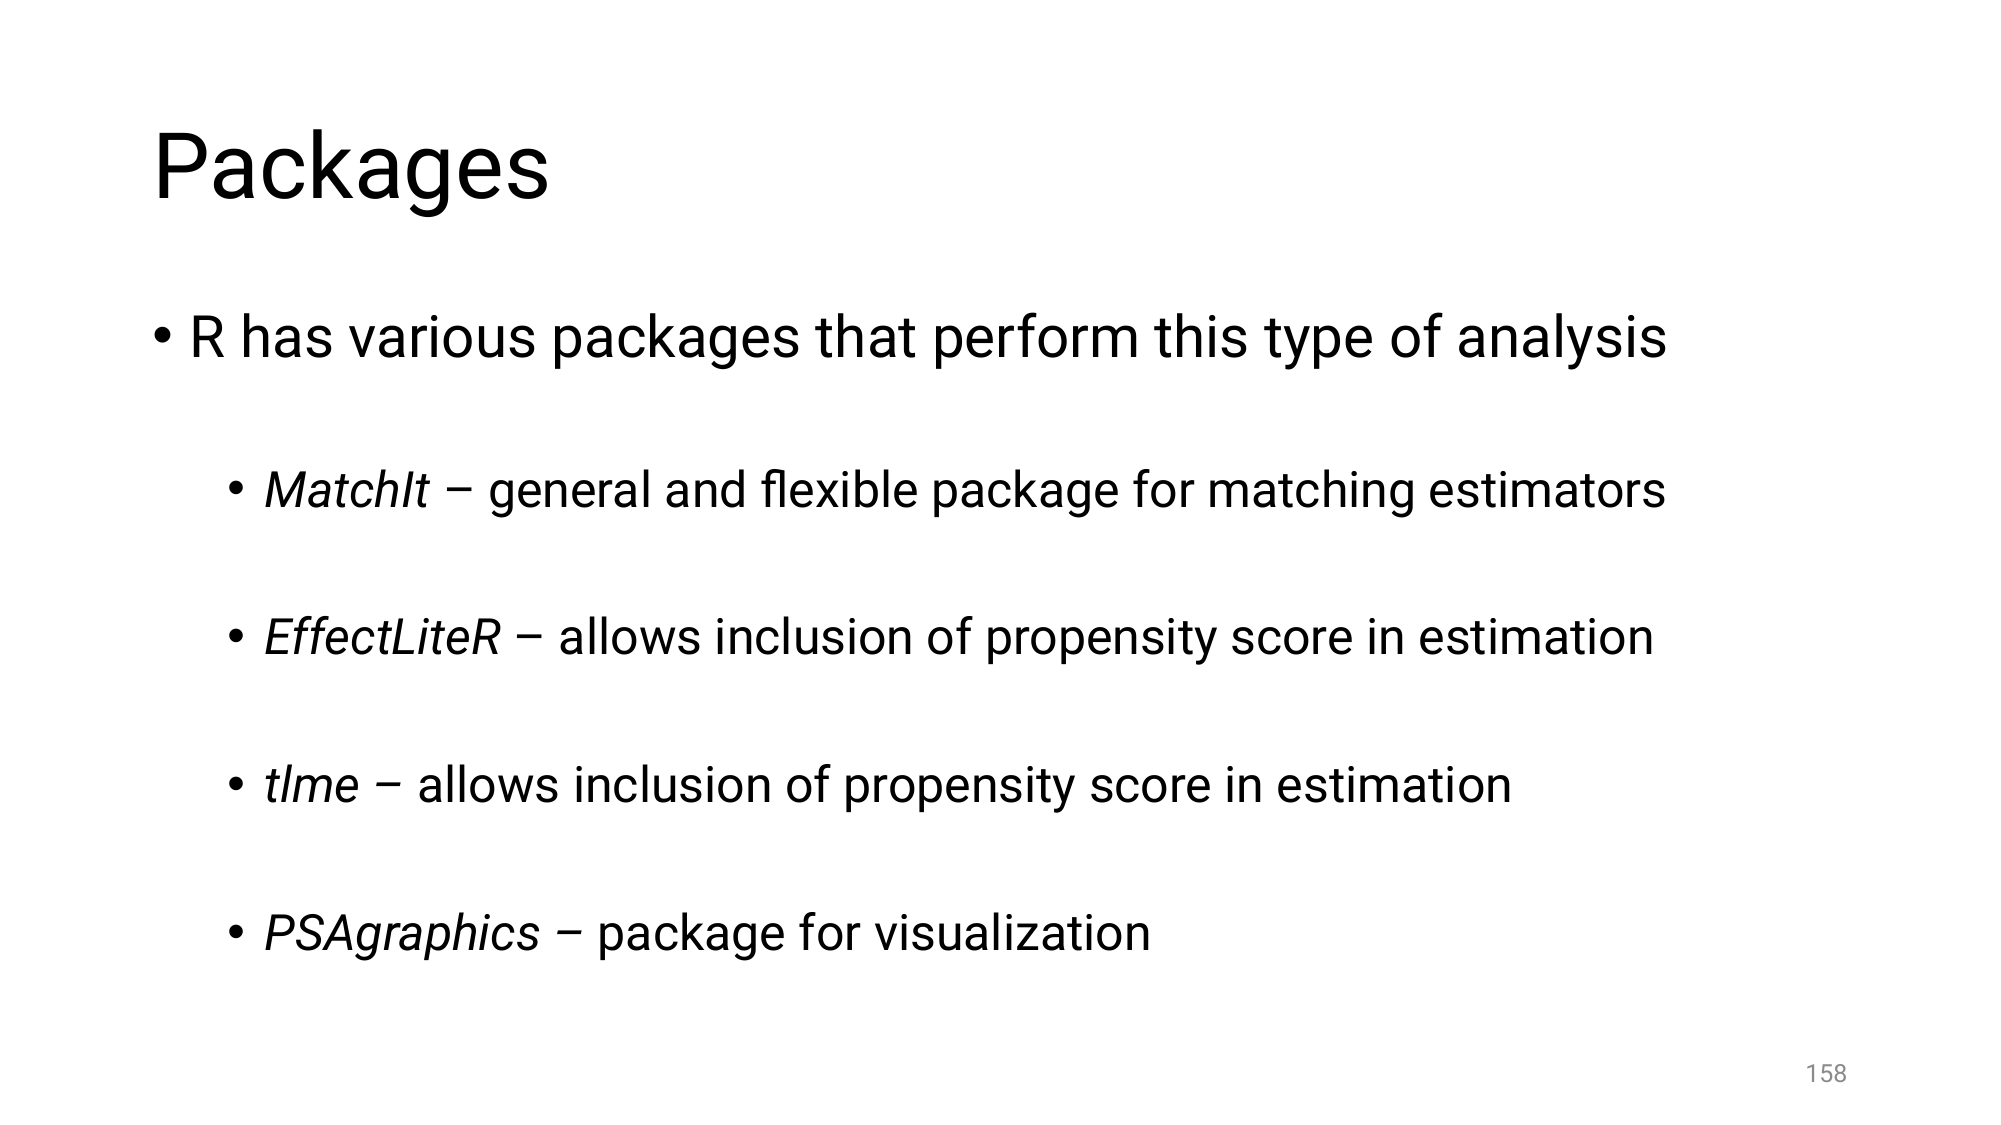

# Packages
R has various packages that perform this type of analysis

MatchIt – general and flexible package for matching estimators

EffectLiteR – allows inclusion of propensity score in estimation

tlme – allows inclusion of propensity score in estimation

PSAgraphics – package for visualization

158